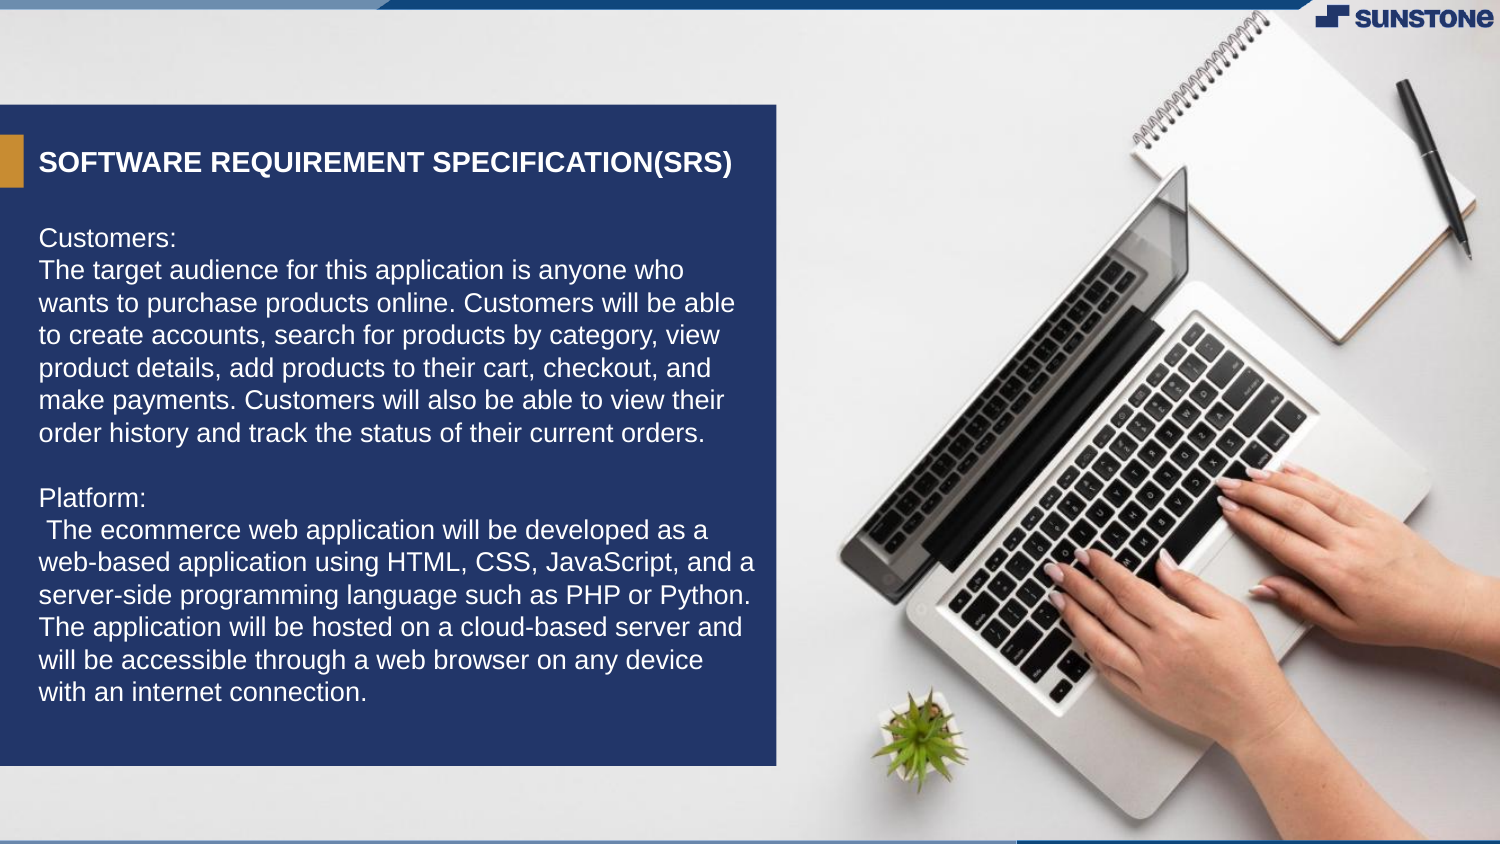

# SOFTWARE REQUIREMENT SPECIFICATION(SRS)
Customers:
The target audience for this application is anyone who wants to purchase products online. Customers will be able to create accounts, search for products by category, view product details, add products to their cart, checkout, and make payments. Customers will also be able to view their order history and track the status of their current orders.

Platform:
 The ecommerce web application will be developed as a web-based application using HTML, CSS, JavaScript, and a server-side programming language such as PHP or Python. The application will be hosted on a cloud-based server and will be accessible through a web browser on any device with an internet connection.